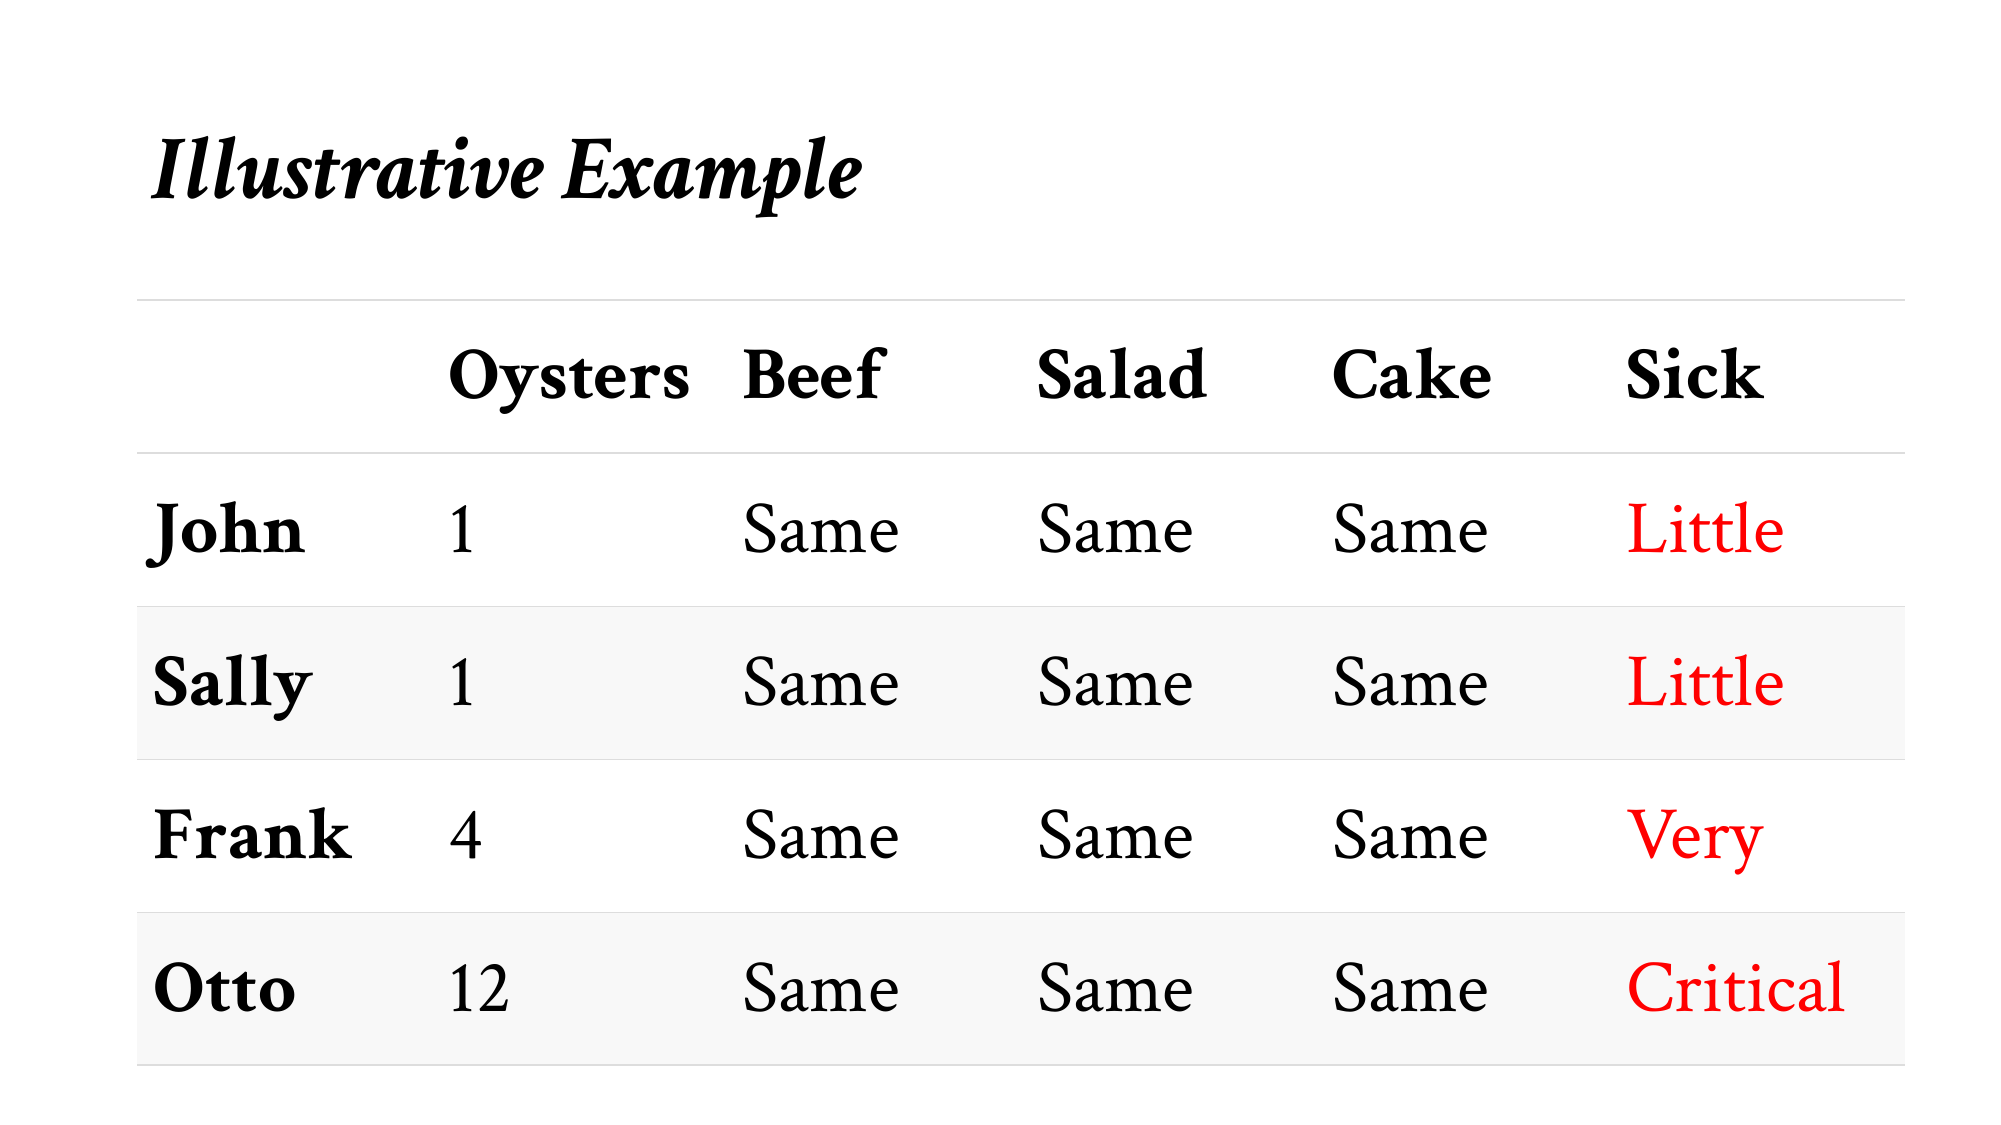

# Illustrative Example
|  | Oysters | Beef | Salad | Cake | Sick |
| --- | --- | --- | --- | --- | --- |
| John | 1 | Same | Same | Same | Little |
| Sally | 1 | Same | Same | Same | Little |
| Frank | 4 | Same | Same | Same | Very |
| Otto | 12 | Same | Same | Same | Critical |